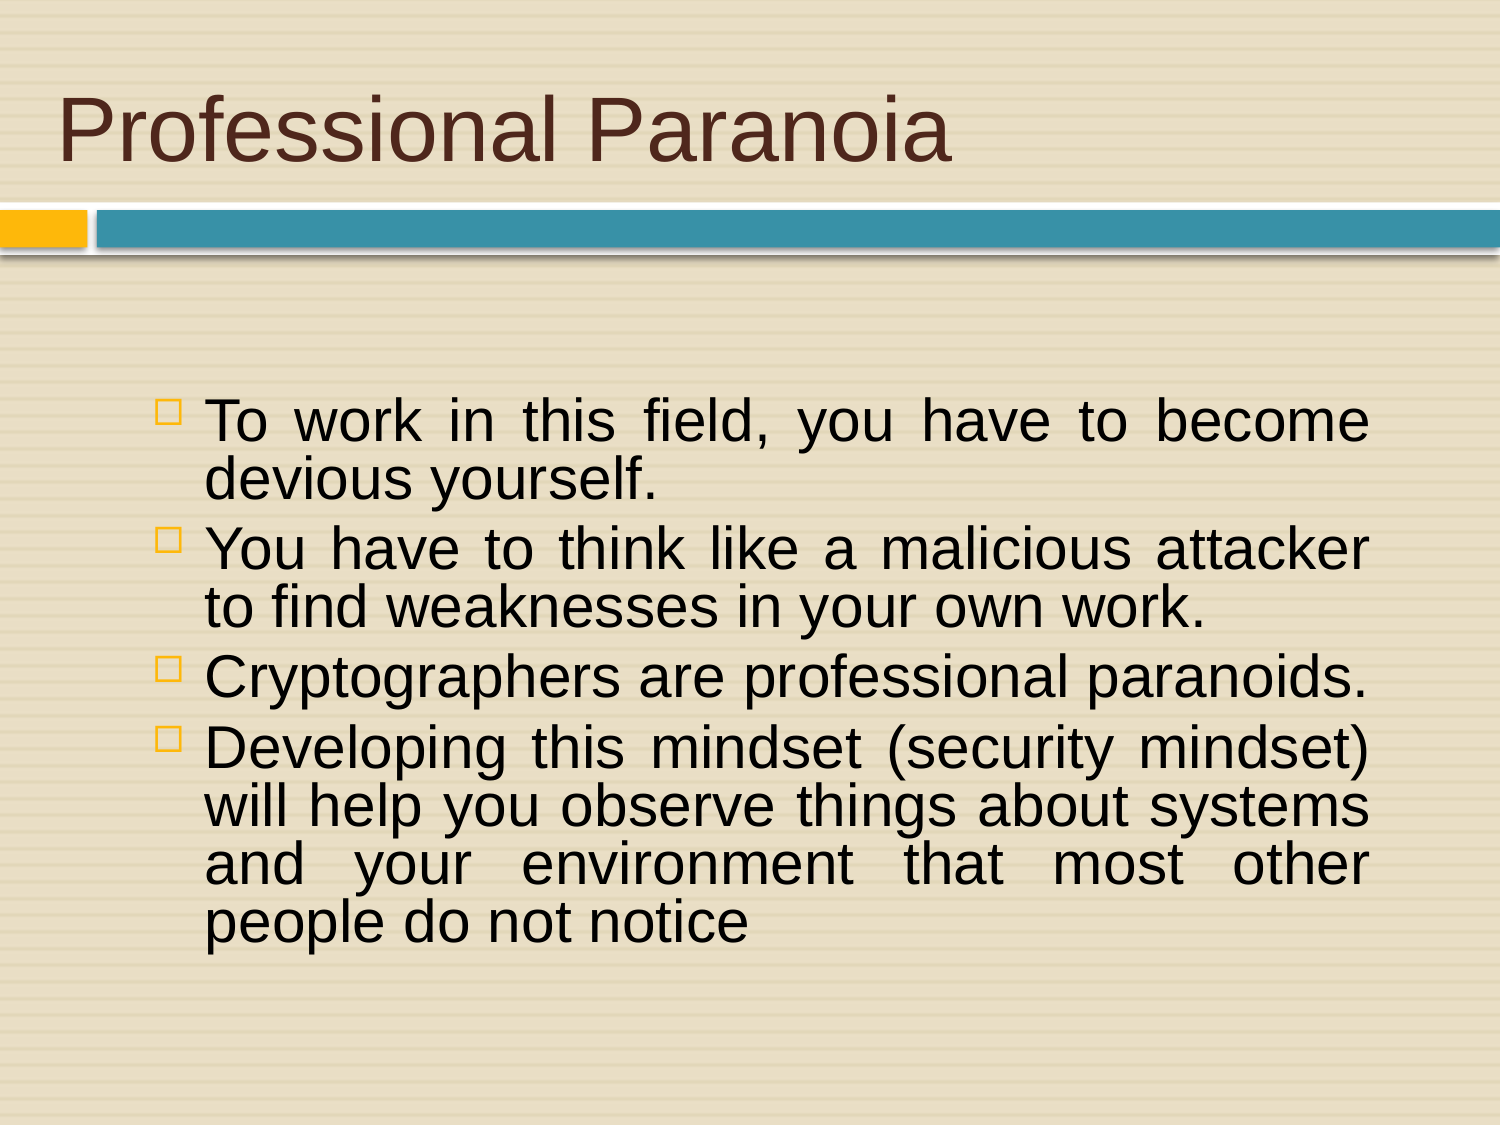

# Professional Paranoia
To work in this field, you have to become devious yourself.
You have to think like a malicious attacker to find weaknesses in your own work.
Cryptographers are professional paranoids.
Developing this mindset (security mindset) will help you observe things about systems and your environment that most other people do not notice